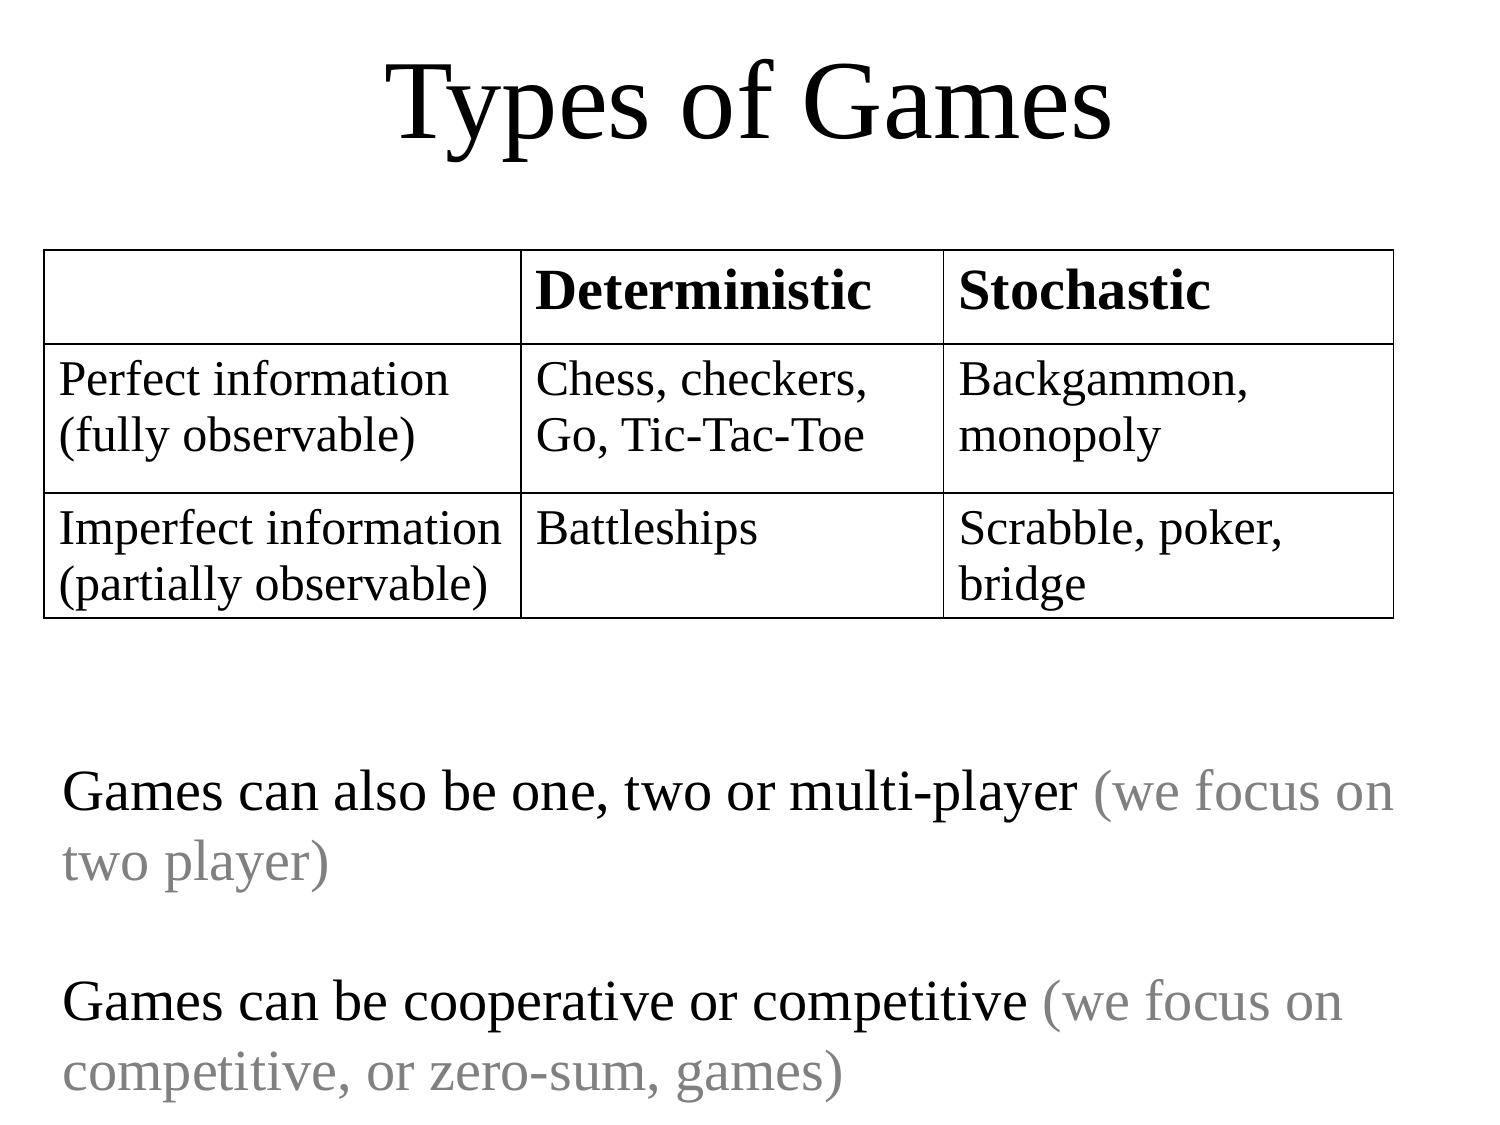

# Types of Games
|  | Deterministic | Stochastic |
| --- | --- | --- |
| Perfect information (fully observable) | Chess, checkers, Go, Tic-Tac-Toe | Backgammon, monopoly |
| Imperfect information (partially observable) | Battleships | Scrabble, poker, bridge |
|  |  |  |
Games can also be one, two or multi-player (we focus on two player)

Games can be cooperative or competitive (we focus on competitive, or zero-sum, games)